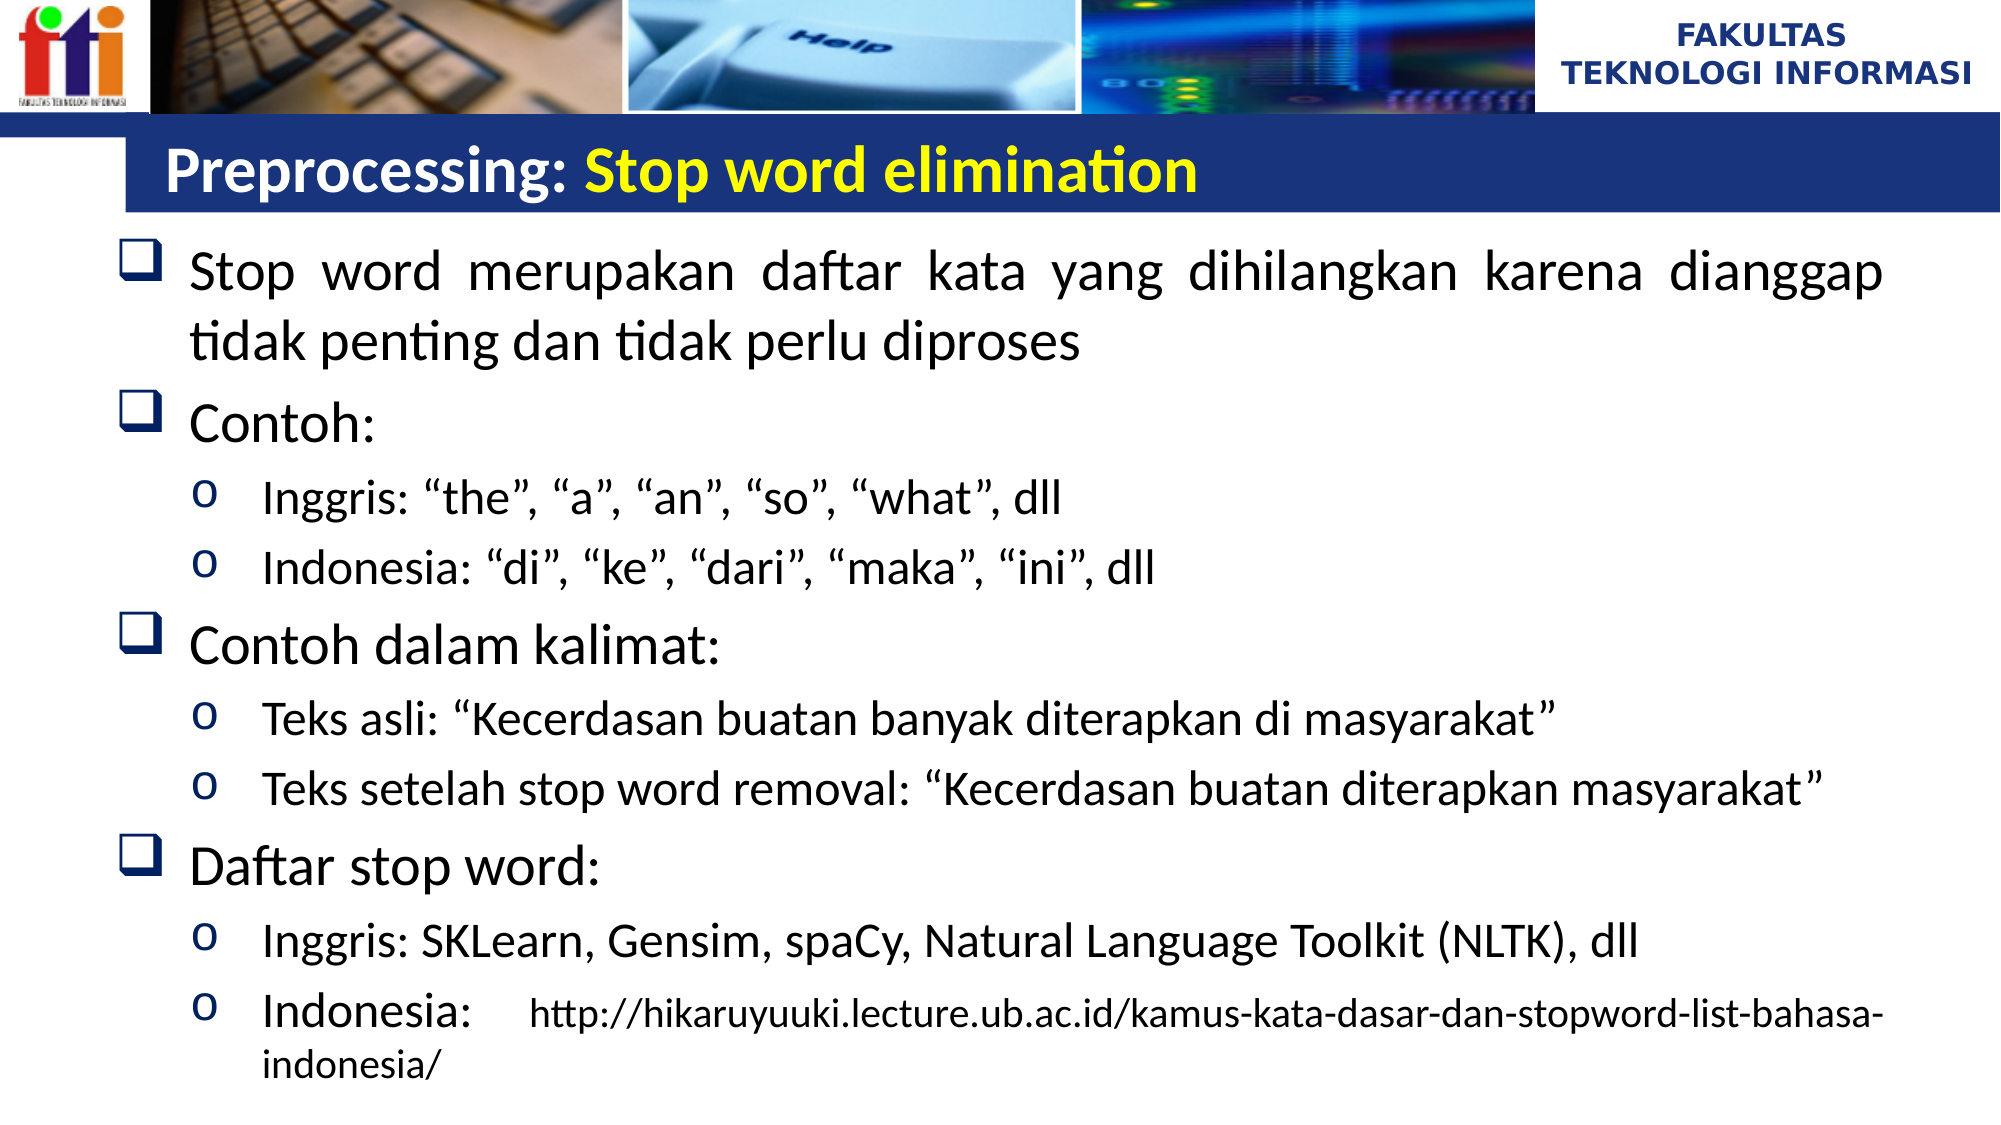

# Preprocessing: Stop word elimination
Stop word merupakan daftar kata yang dihilangkan karena dianggap tidak penting dan tidak perlu diproses
Contoh:
Inggris: “the”, “a”, “an”, “so”, “what”, dll
Indonesia: “di”, “ke”, “dari”, “maka”, “ini”, dll
Contoh dalam kalimat:
Teks asli: “Kecerdasan buatan banyak diterapkan di masyarakat”
Teks setelah stop word removal: “Kecerdasan buatan diterapkan masyarakat”
Daftar stop word:
Inggris: SKLearn, Gensim, spaCy, Natural Language Toolkit (NLTK), dll
Indonesia: http://hikaruyuuki.lecture.ub.ac.id/kamus-kata-dasar-dan-stopword-list-bahasa-indonesia/